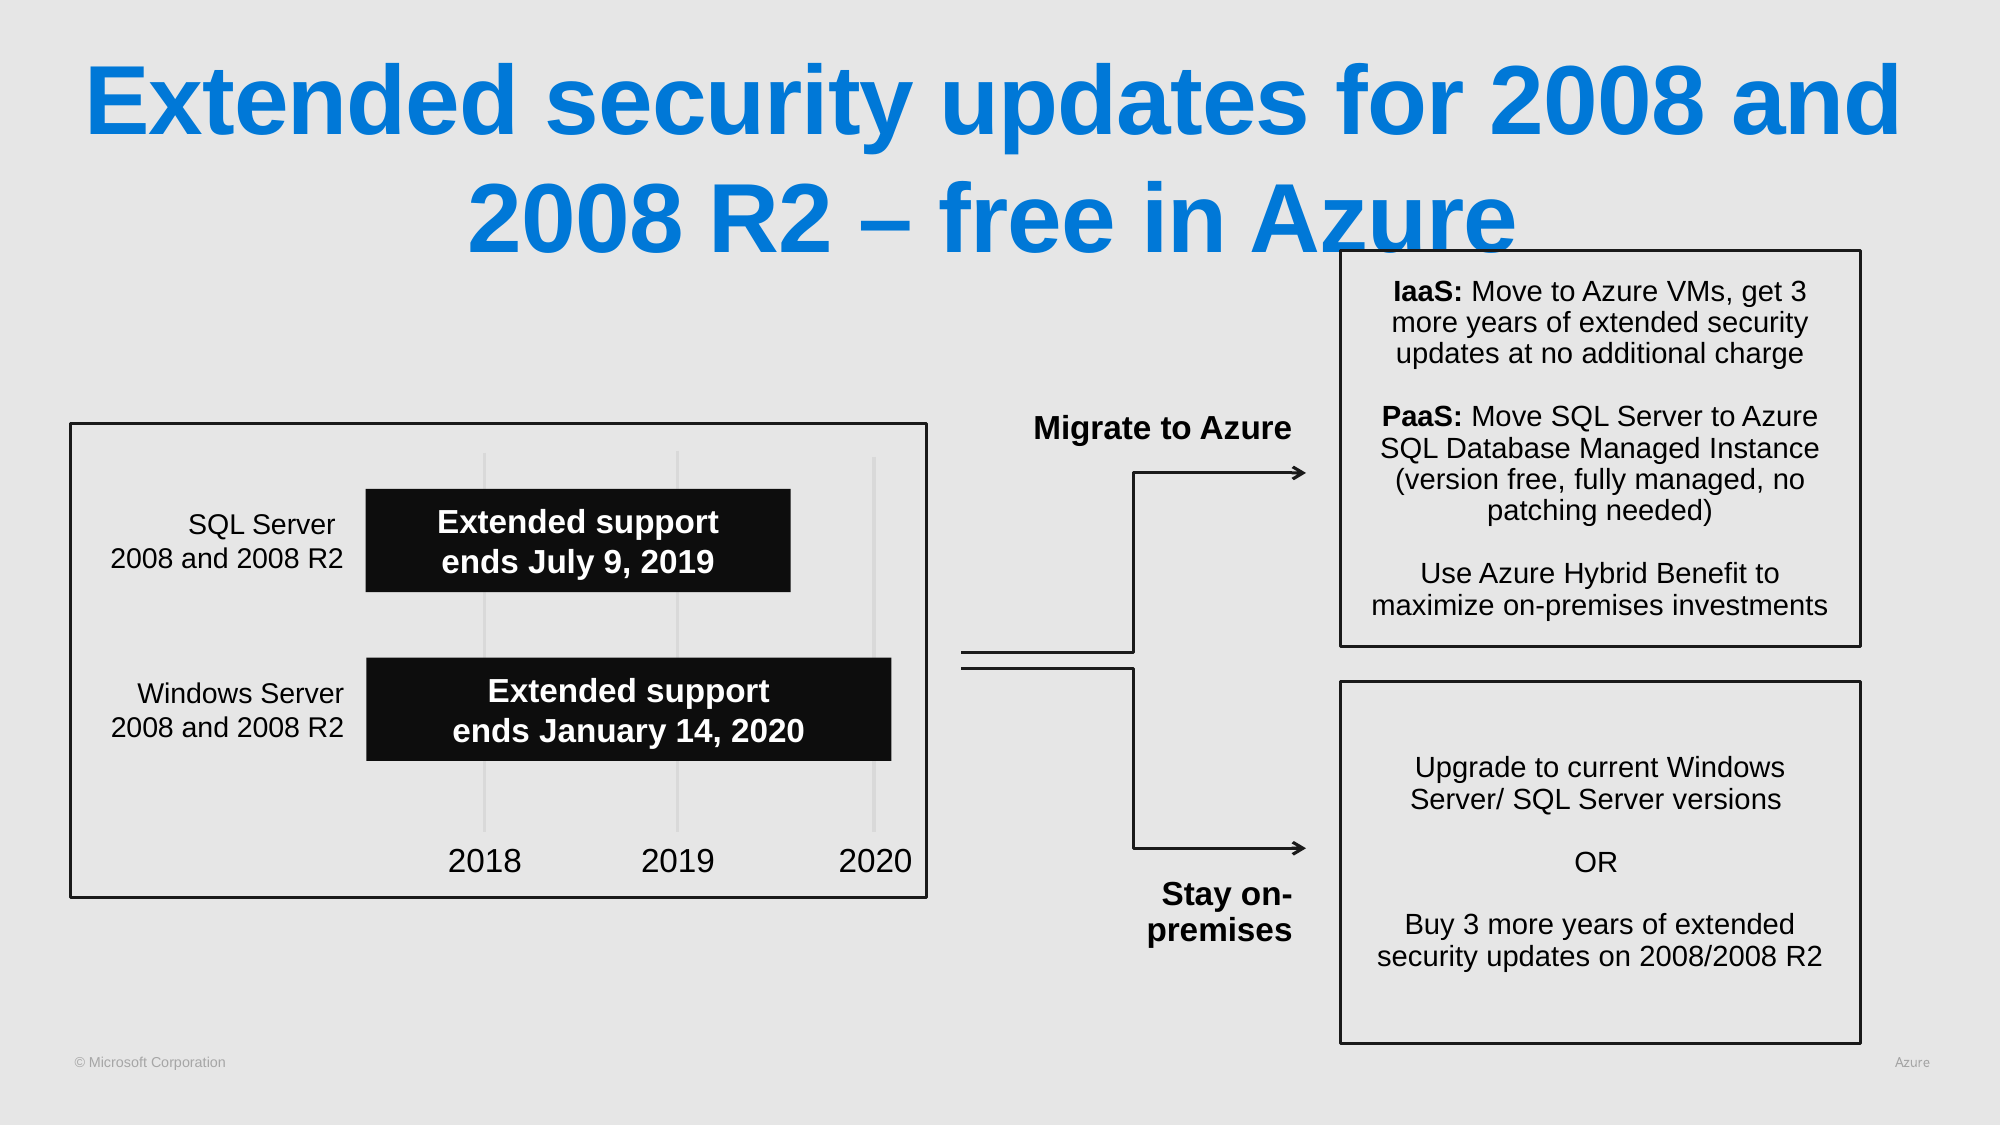

# Extended security updates for 2008 and 2008 R2 – free in Azure
IaaS: Move to Azure VMs, get 3 more years of extended security updates at no additional charge

PaaS: Move SQL Server to Azure SQL Database Managed Instance (version free, fully managed, no patching needed)

Use Azure Hybrid Benefit to maximize on-premises investments
Migrate to Azure

Extended support
ends July 9, 2019
SQL Server
2008 and 2008 R2
Extended support
ends January 14, 2020
Windows Server
2008 and 2008 R2
Upgrade to current Windows Server/ SQL Server versions

OR

Buy 3 more years of extended security updates on 2008/2008 R2
2018
2019
2020
Stay on-premises